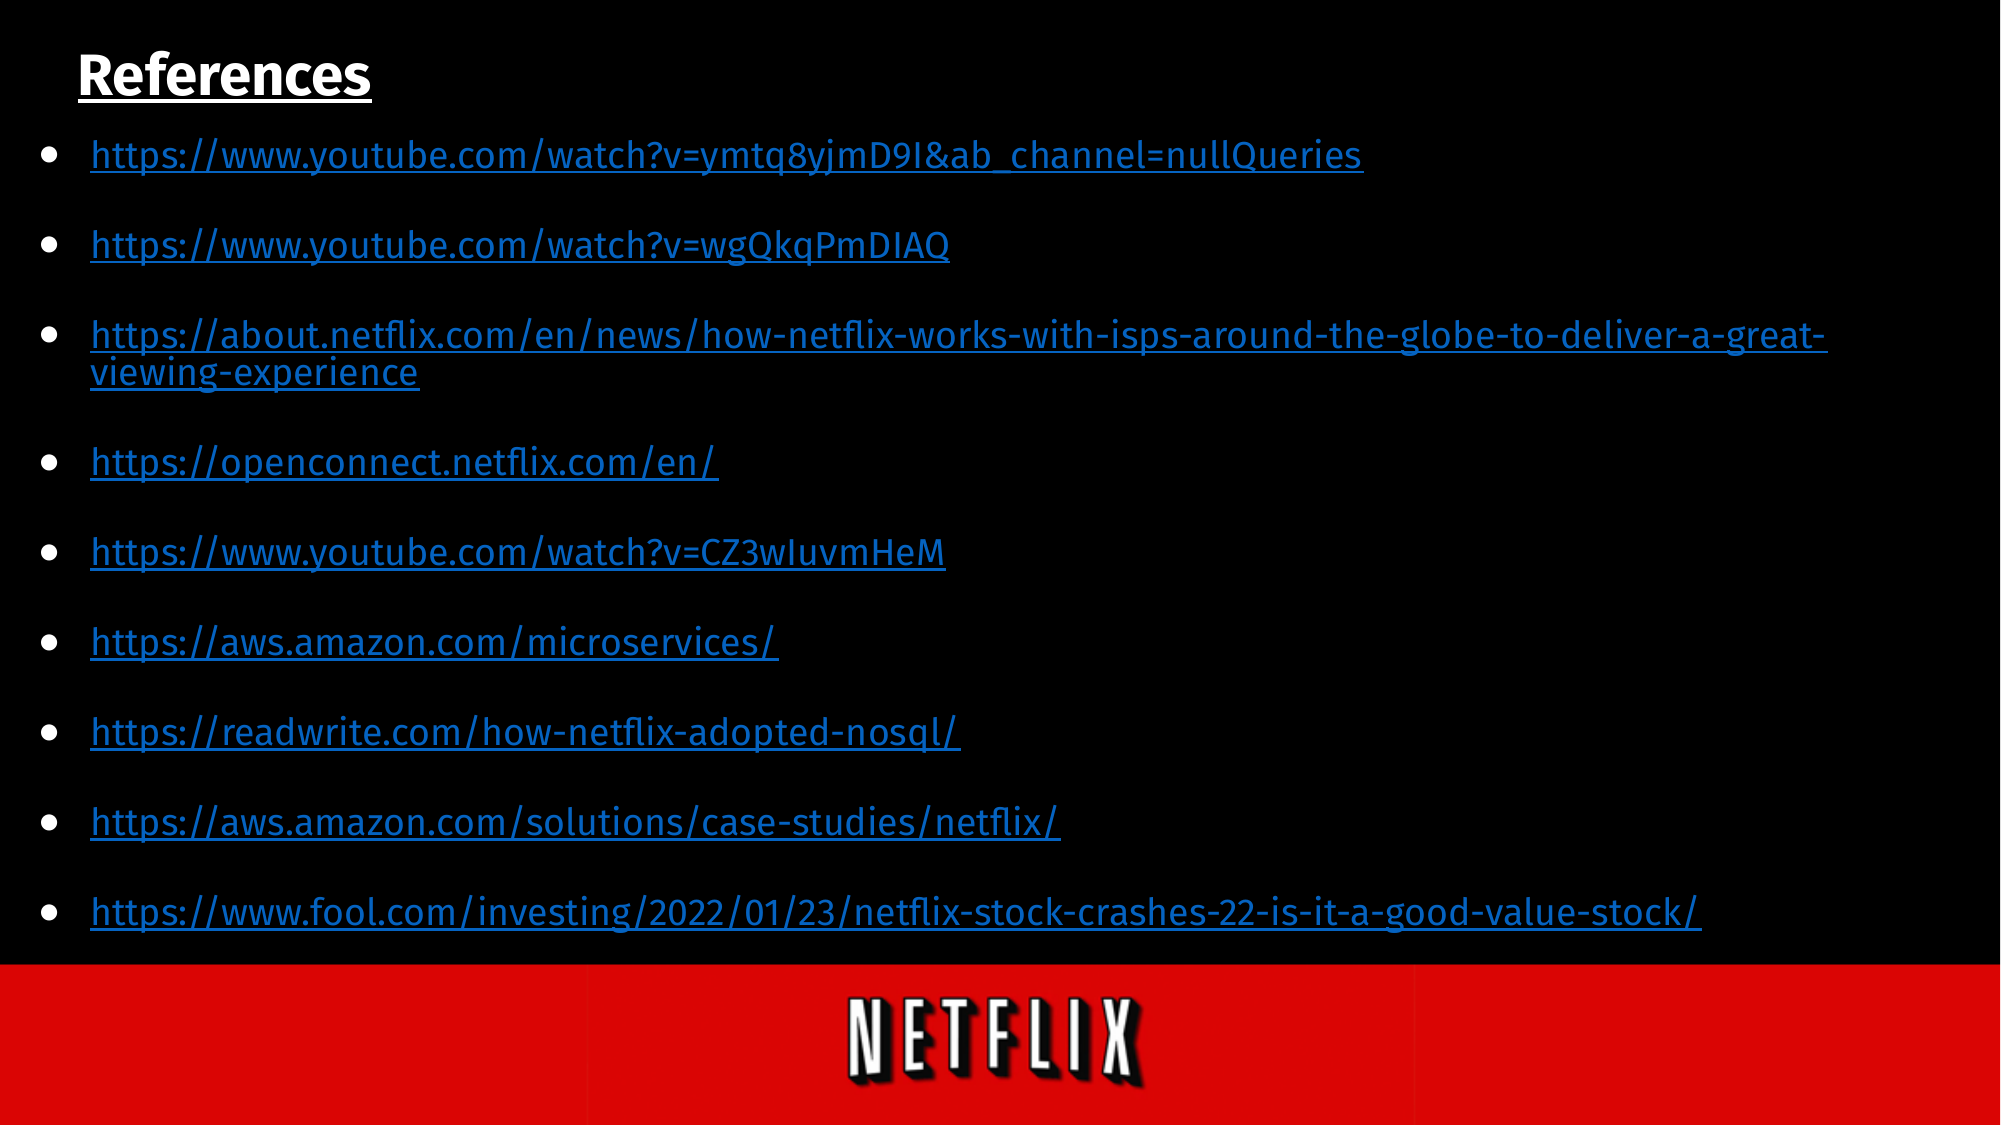

References
https://www.youtube.com/watch?v=ymtq8yjmD9I&ab_channel=nullQueries

https://www.youtube.com/watch?v=wgQkqPmDIAQ

https://about.netflix.com/en/news/how-netflix-works-with-isps-around-the-globe-to-deliver-a-great-viewing-experience

https://openconnect.netflix.com/en/

https://www.youtube.com/watch?v=CZ3wIuvmHeM

https://aws.amazon.com/microservices/

https://readwrite.com/how-netflix-adopted-nosql/

https://aws.amazon.com/solutions/case-studies/netflix/

https://www.fool.com/investing/2022/01/23/netflix-stock-crashes-22-is-it-a-good-value-stock/